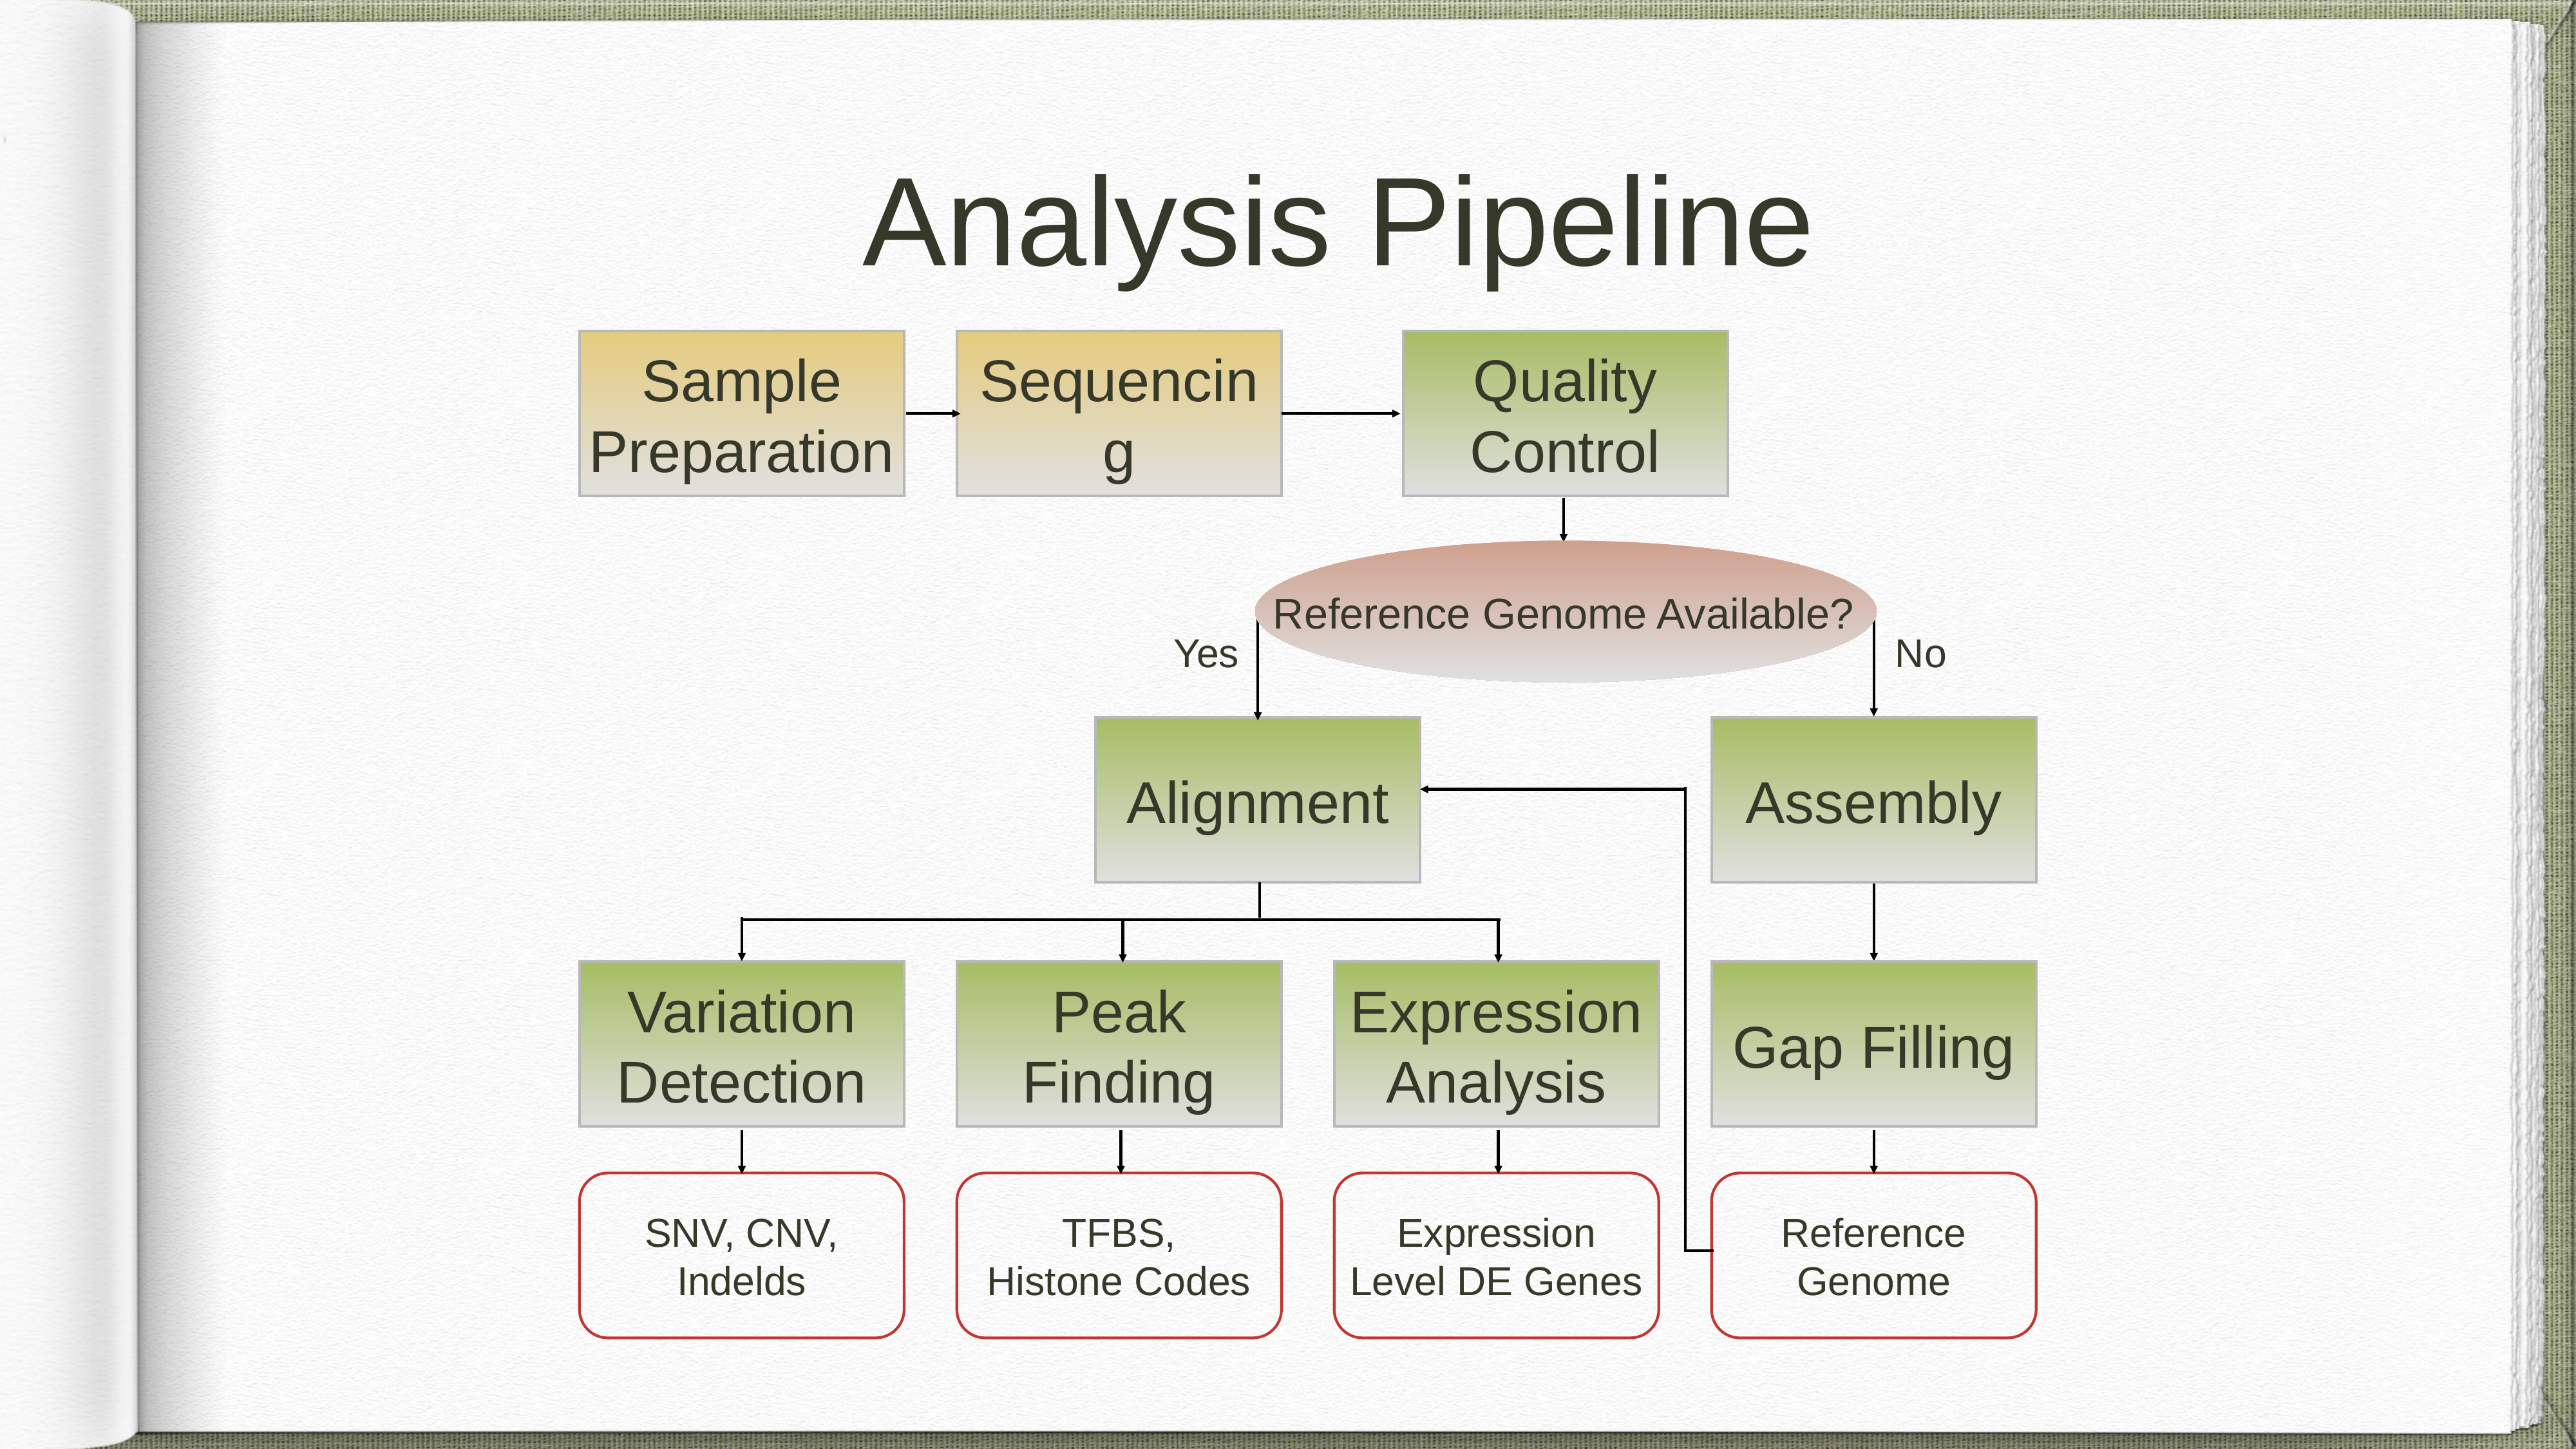

# Analysis Pipeline
Sample Preparation
Sequencing
Quality Control

Reference Genome Available?

No
Yes
Alignment
Assembly

Variation Detection
Peak Finding
Expression Analysis
Gap Filling

SNV, CNV, Indelds
TFBS,
Histone Codes
Expression Level DE Genes
Reference Genome